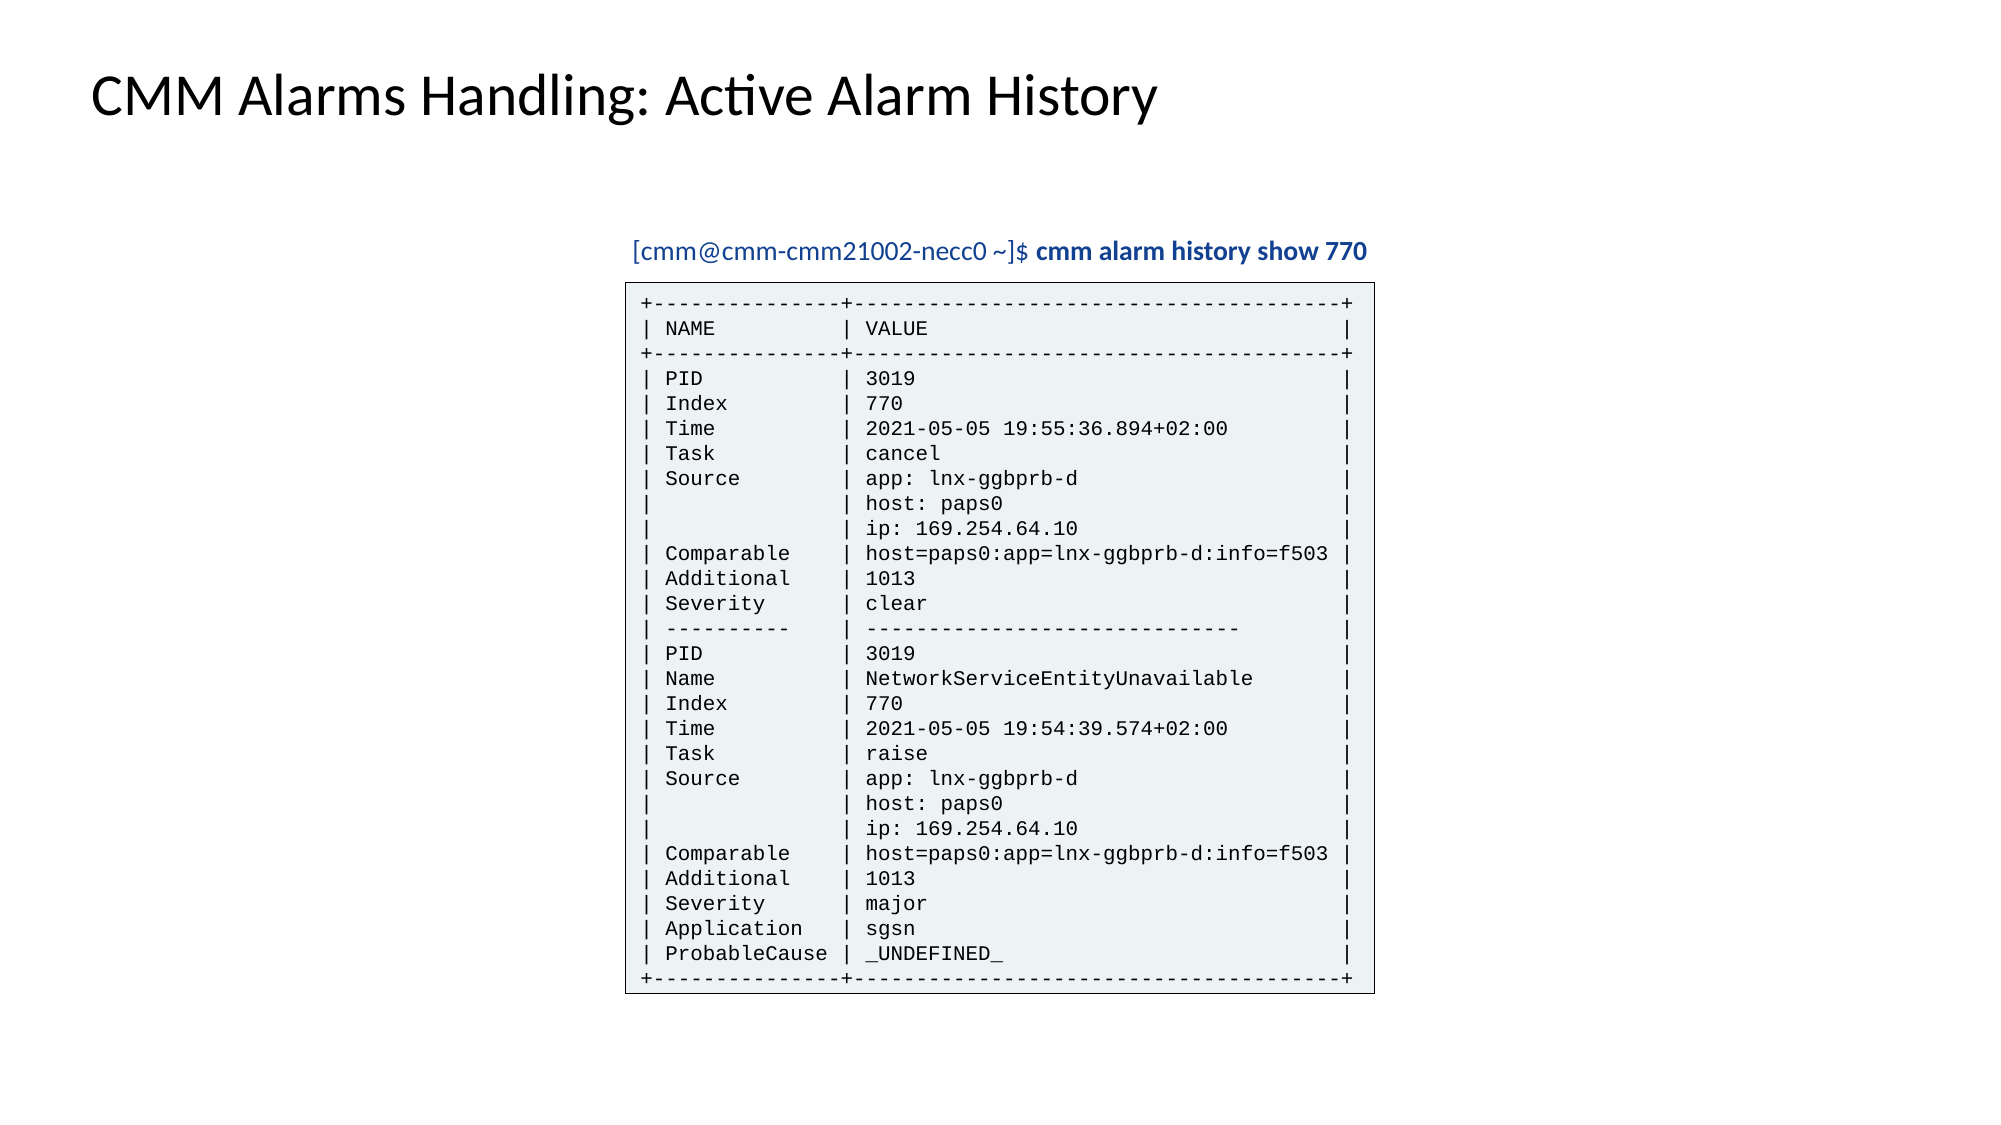

Slide excluded from Table of Contents
# CMM Alarms Handling: Active Alarm History
[cmm@cmm-cmm21002-necc0 ~]$ cmm alarm history show 770

+---------------+---------------------------------------+
| NAME          | VALUE                                 |
+---------------+---------------------------------------+
| PID           | 3019                                  |
| Index         | 770                                   |
| Time          | 2021-05-05 19:55:36.894+02:00         |
| Task          | cancel                                |
| Source        | app: lnx-ggbprb-d                     |
|               | host: paps0                           |
|               | ip: 169.254.64.10                     |
| Comparable    | host=paps0:app=lnx-ggbprb-d:info=f503 |
| Additional    | 1013                                  |
| Severity      | clear                                 |
| ----------    | ------------------------------        |
| PID           | 3019                                  |
| Name          | NetworkServiceEntityUnavailable       |
| Index         | 770                                   |
| Time          | 2021-05-05 19:54:39.574+02:00         |
| Task          | raise                                 |
| Source        | app: lnx-ggbprb-d                     |
|               | host: paps0                           |
|               | ip: 169.254.64.10                     |
| Comparable    | host=paps0:app=lnx-ggbprb-d:info=f503 |
| Additional    | 1013                                  |
| Severity      | major                                 |
| Application   | sgsn                                  |
| ProbableCause | _UNDEFINED_                           |
+---------------+---------------------------------------+